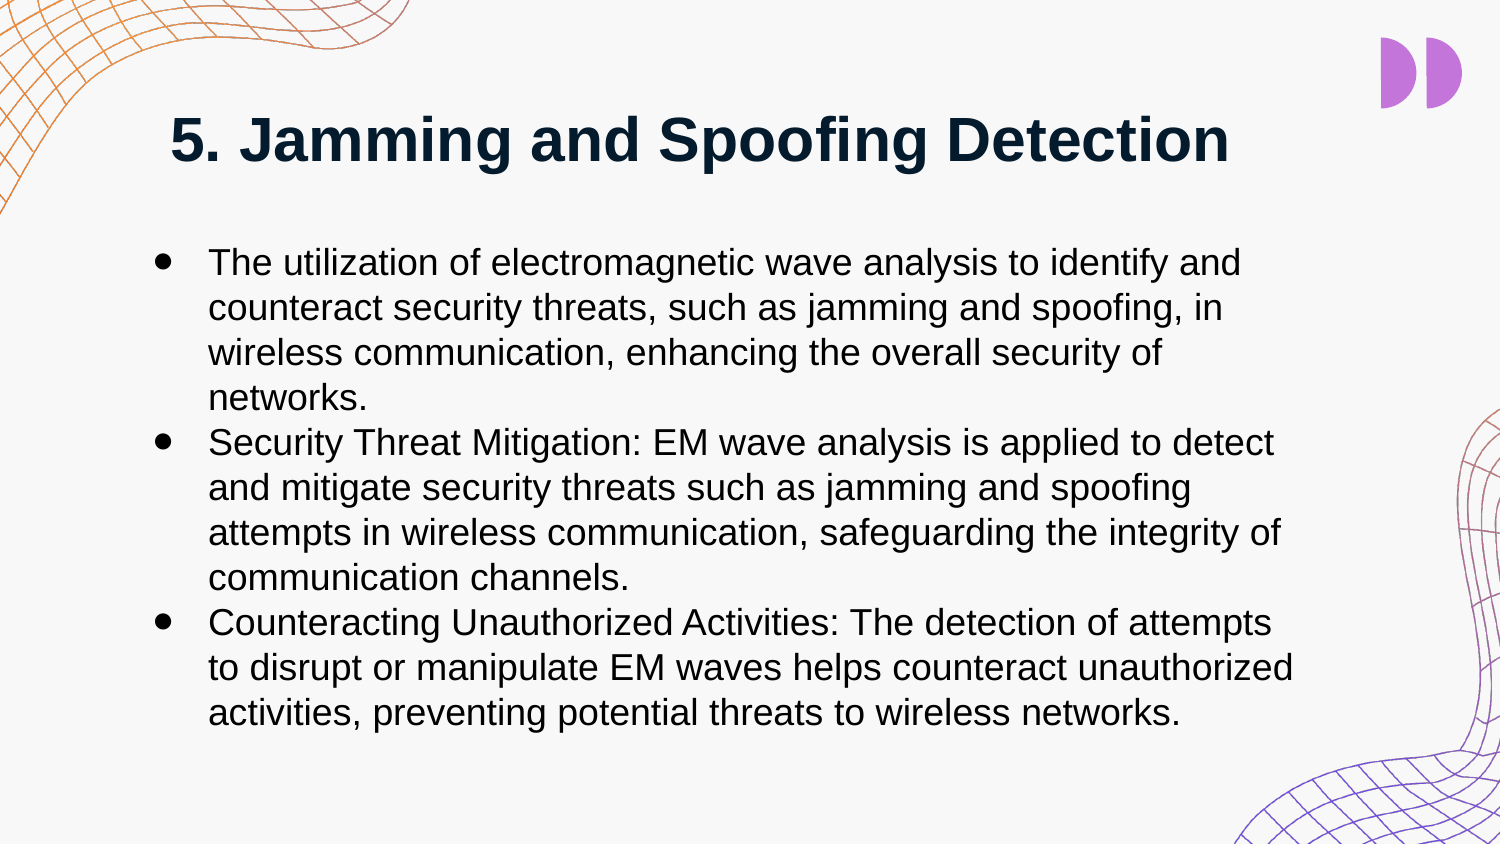

# 5. Jamming and Spoofing Detection
The utilization of electromagnetic wave analysis to identify and counteract security threats, such as jamming and spoofing, in wireless communication, enhancing the overall security of networks.
Security Threat Mitigation: EM wave analysis is applied to detect and mitigate security threats such as jamming and spoofing attempts in wireless communication, safeguarding the integrity of communication channels.
Counteracting Unauthorized Activities: The detection of attempts to disrupt or manipulate EM waves helps counteract unauthorized activities, preventing potential threats to wireless networks.